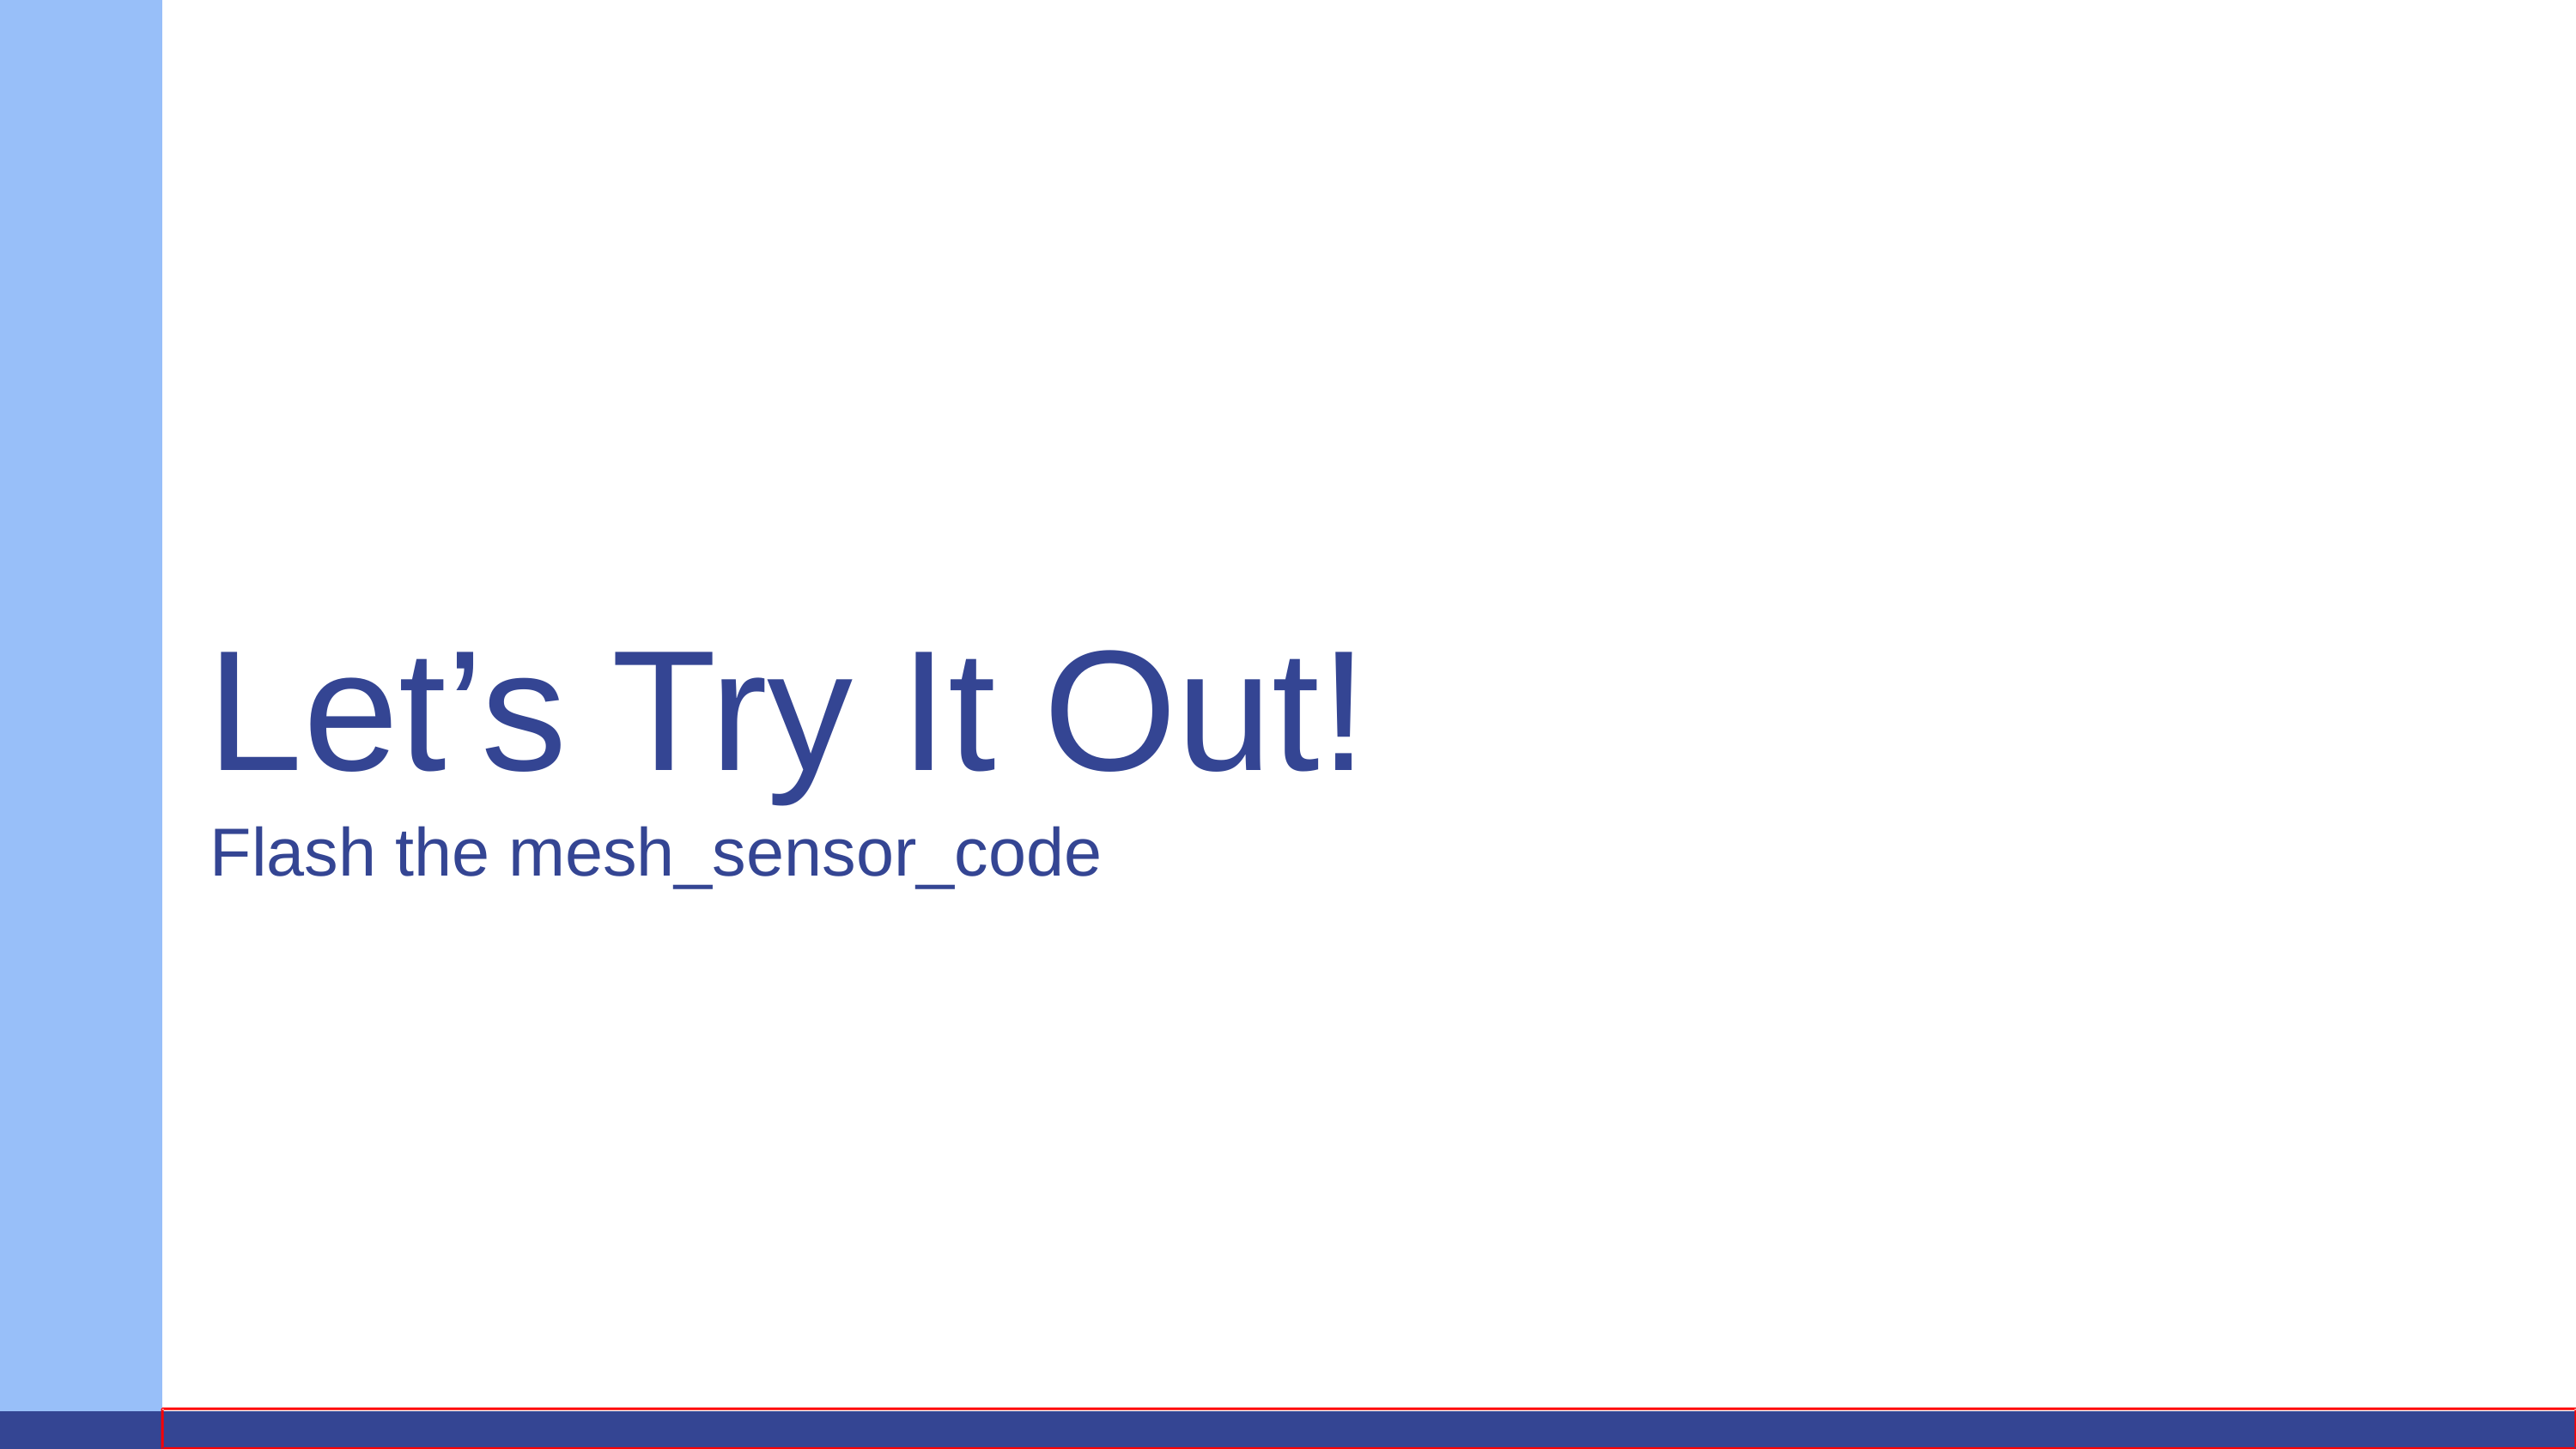

Let’s Try It Out!

Flash the mesh_sensor_code